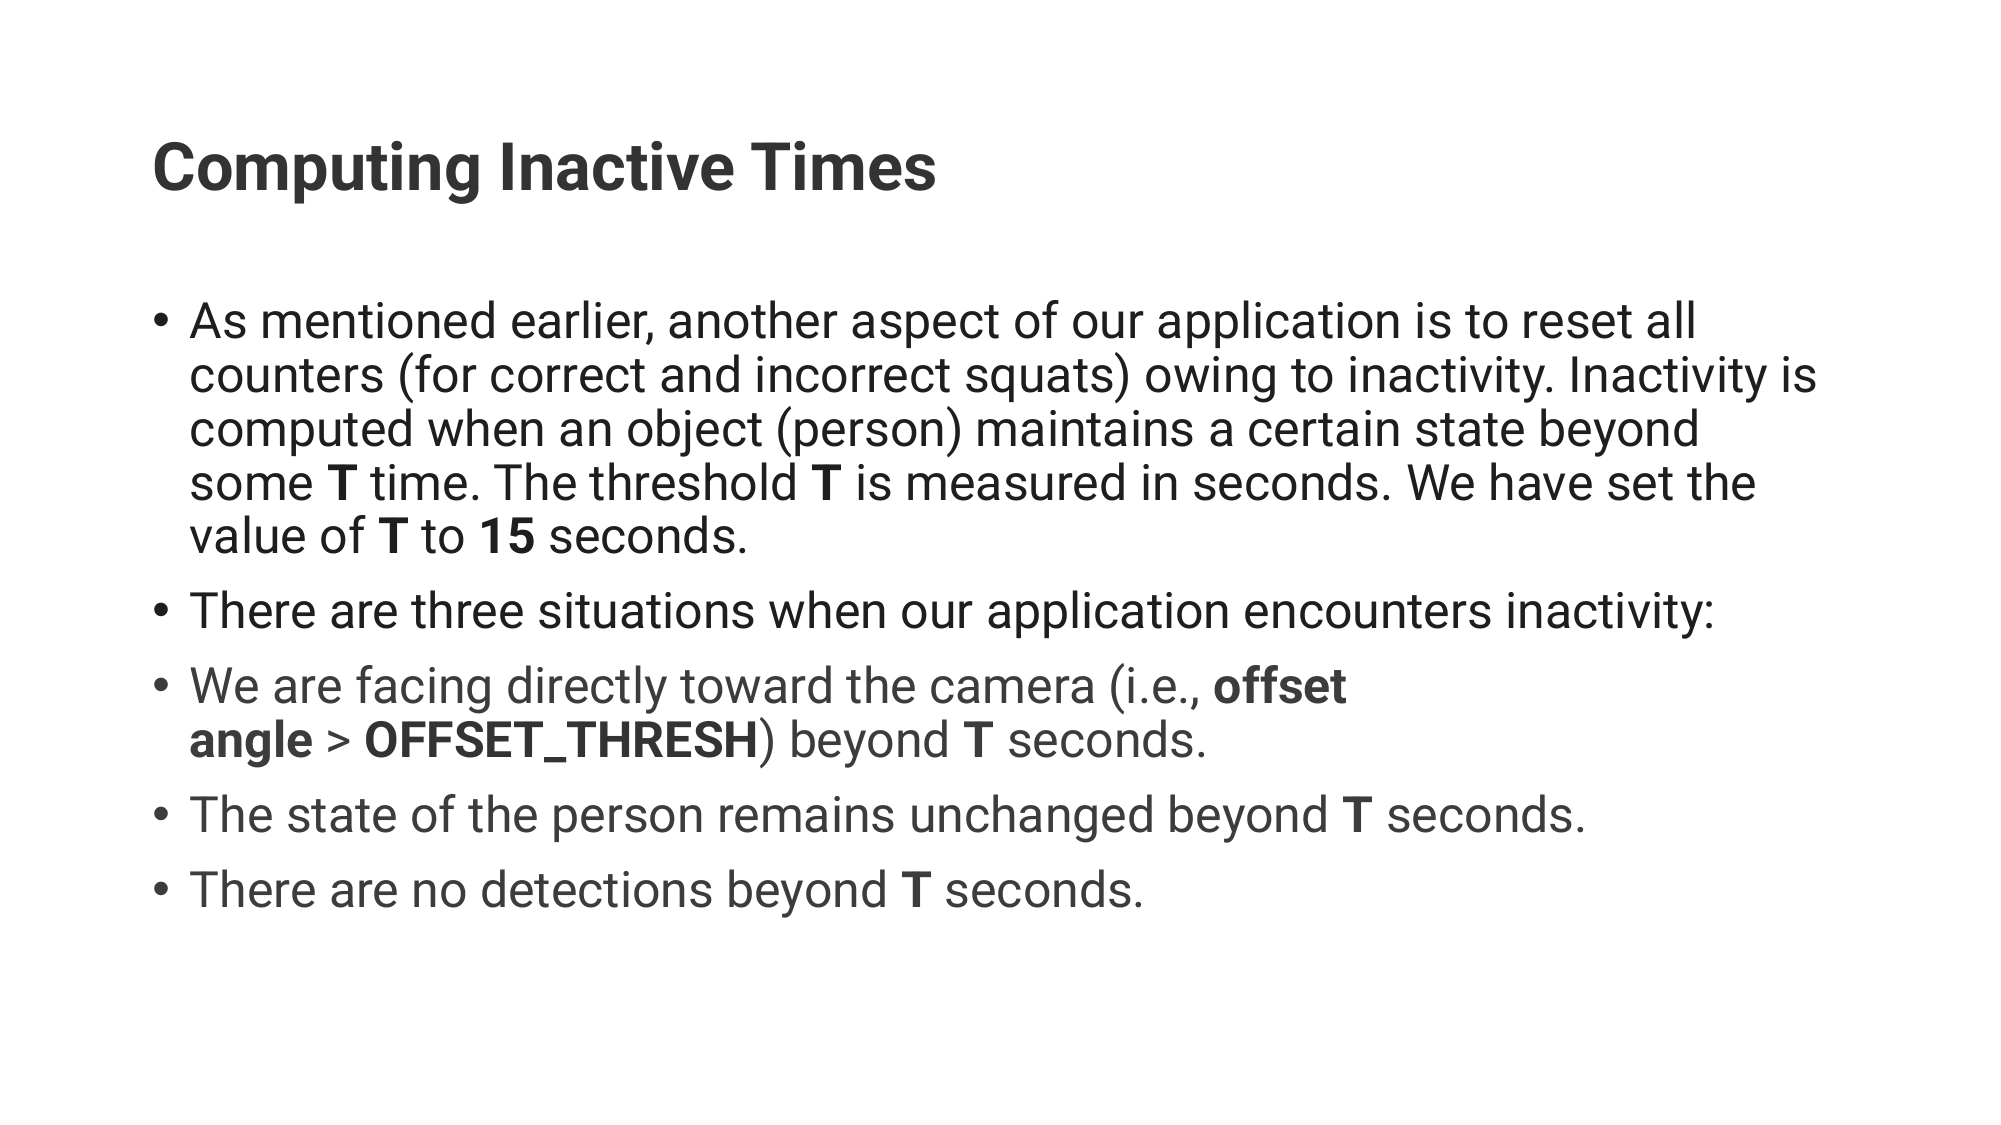

# Computing Inactive Times
As mentioned earlier, another aspect of our application is to reset all counters (for correct and incorrect squats) owing to inactivity. Inactivity is computed when an object (person) maintains a certain state beyond some T time. The threshold T is measured in seconds. We have set the value of T to 15 seconds.
There are three situations when our application encounters inactivity:
We are facing directly toward the camera (i.e., offset angle > OFFSET_THRESH) beyond T seconds.
The state of the person remains unchanged beyond T seconds.
There are no detections beyond T seconds.